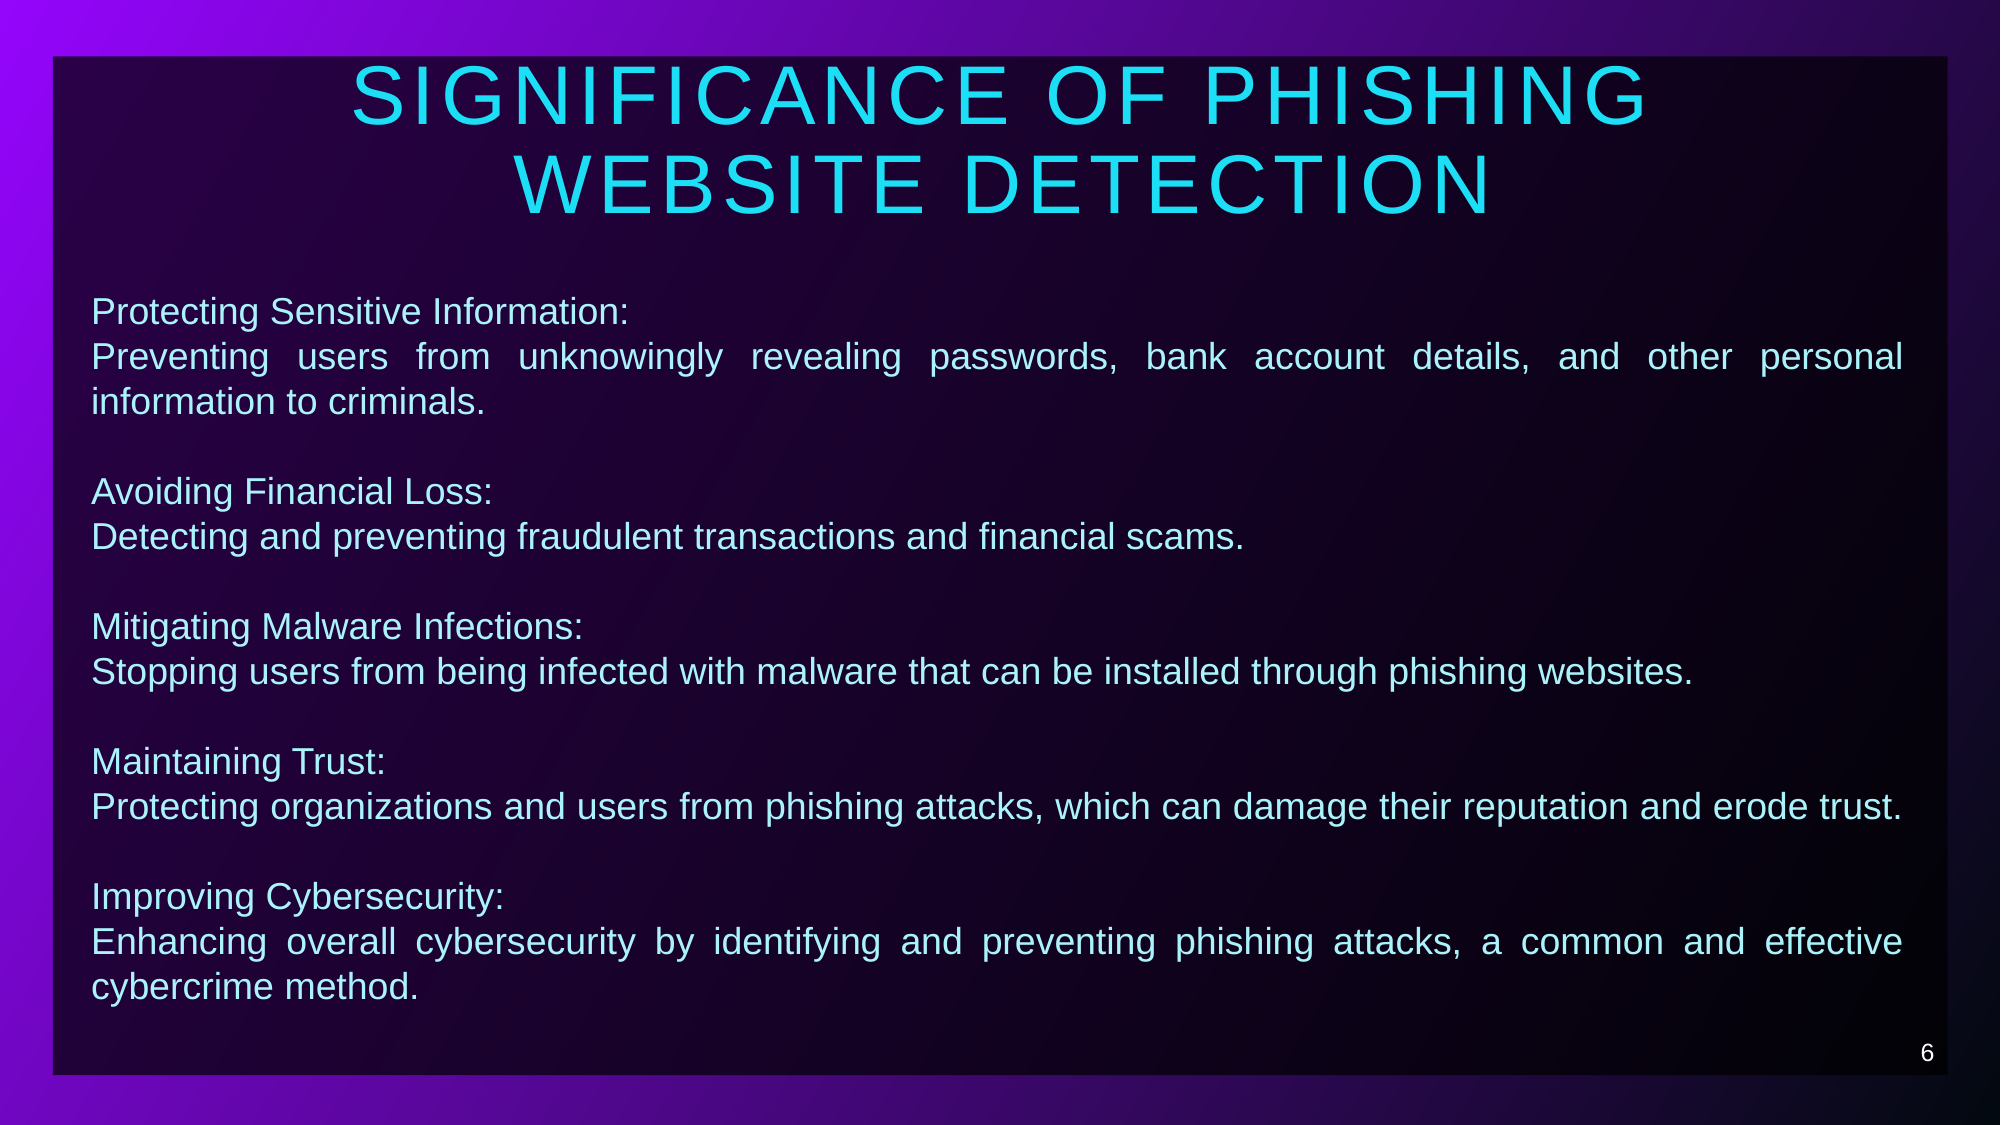

SIGNIFICANCE OF PHISHING WEBSITE DETECTION

Protecting Sensitive Information:
Preventing users from unknowingly revealing passwords, bank account details, and other personal information to criminals.

Avoiding Financial Loss:
Detecting and preventing fraudulent transactions and financial scams.

Mitigating Malware Infections:
Stopping users from being infected with malware that can be installed through phishing websites.

Maintaining Trust:
Protecting organizations and users from phishing attacks, which can damage their reputation and erode trust.

Improving Cybersecurity:
Enhancing overall cybersecurity by identifying and preventing phishing attacks, a common and effective cybercrime method.

6